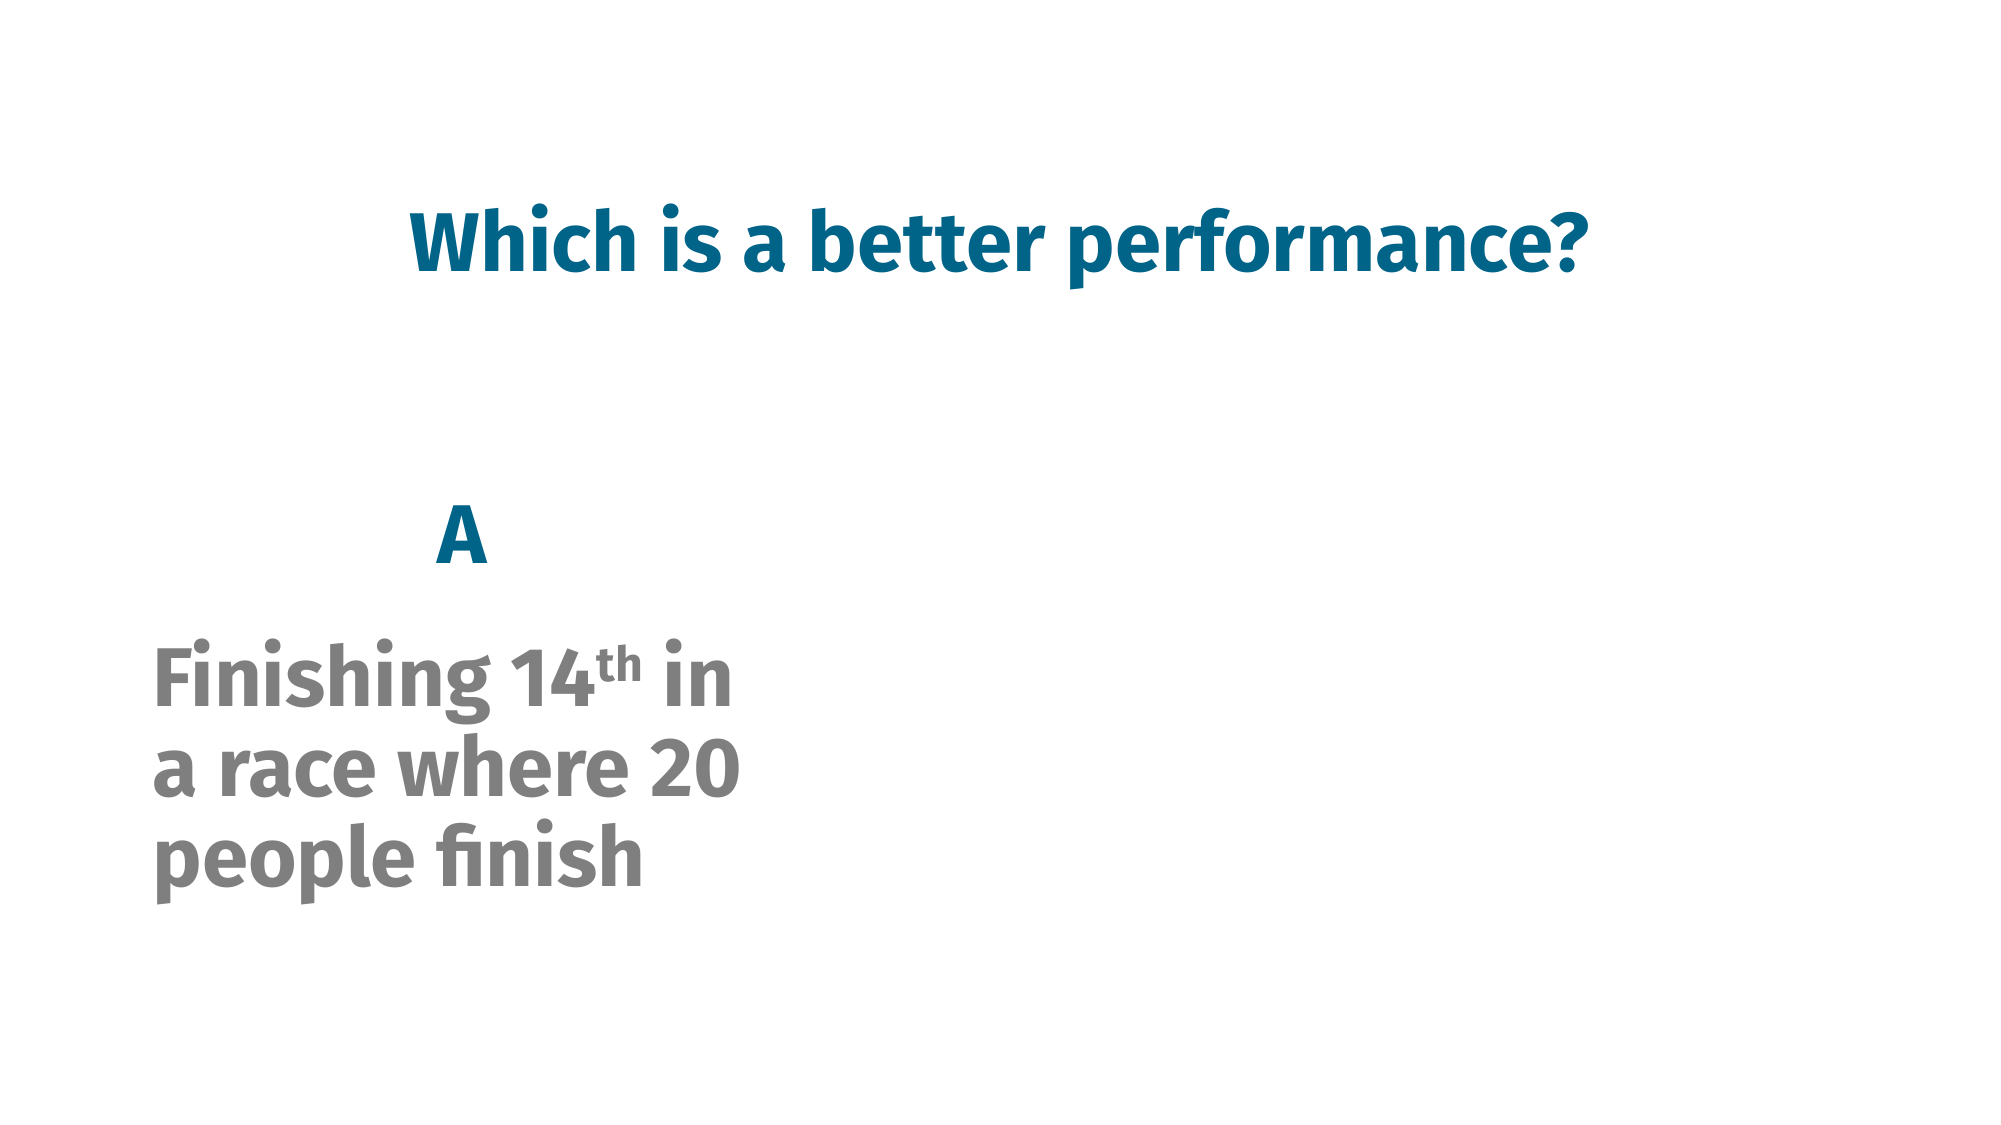

# Which is a better performance?
A
Finishing 14th in a race where 20 people finish